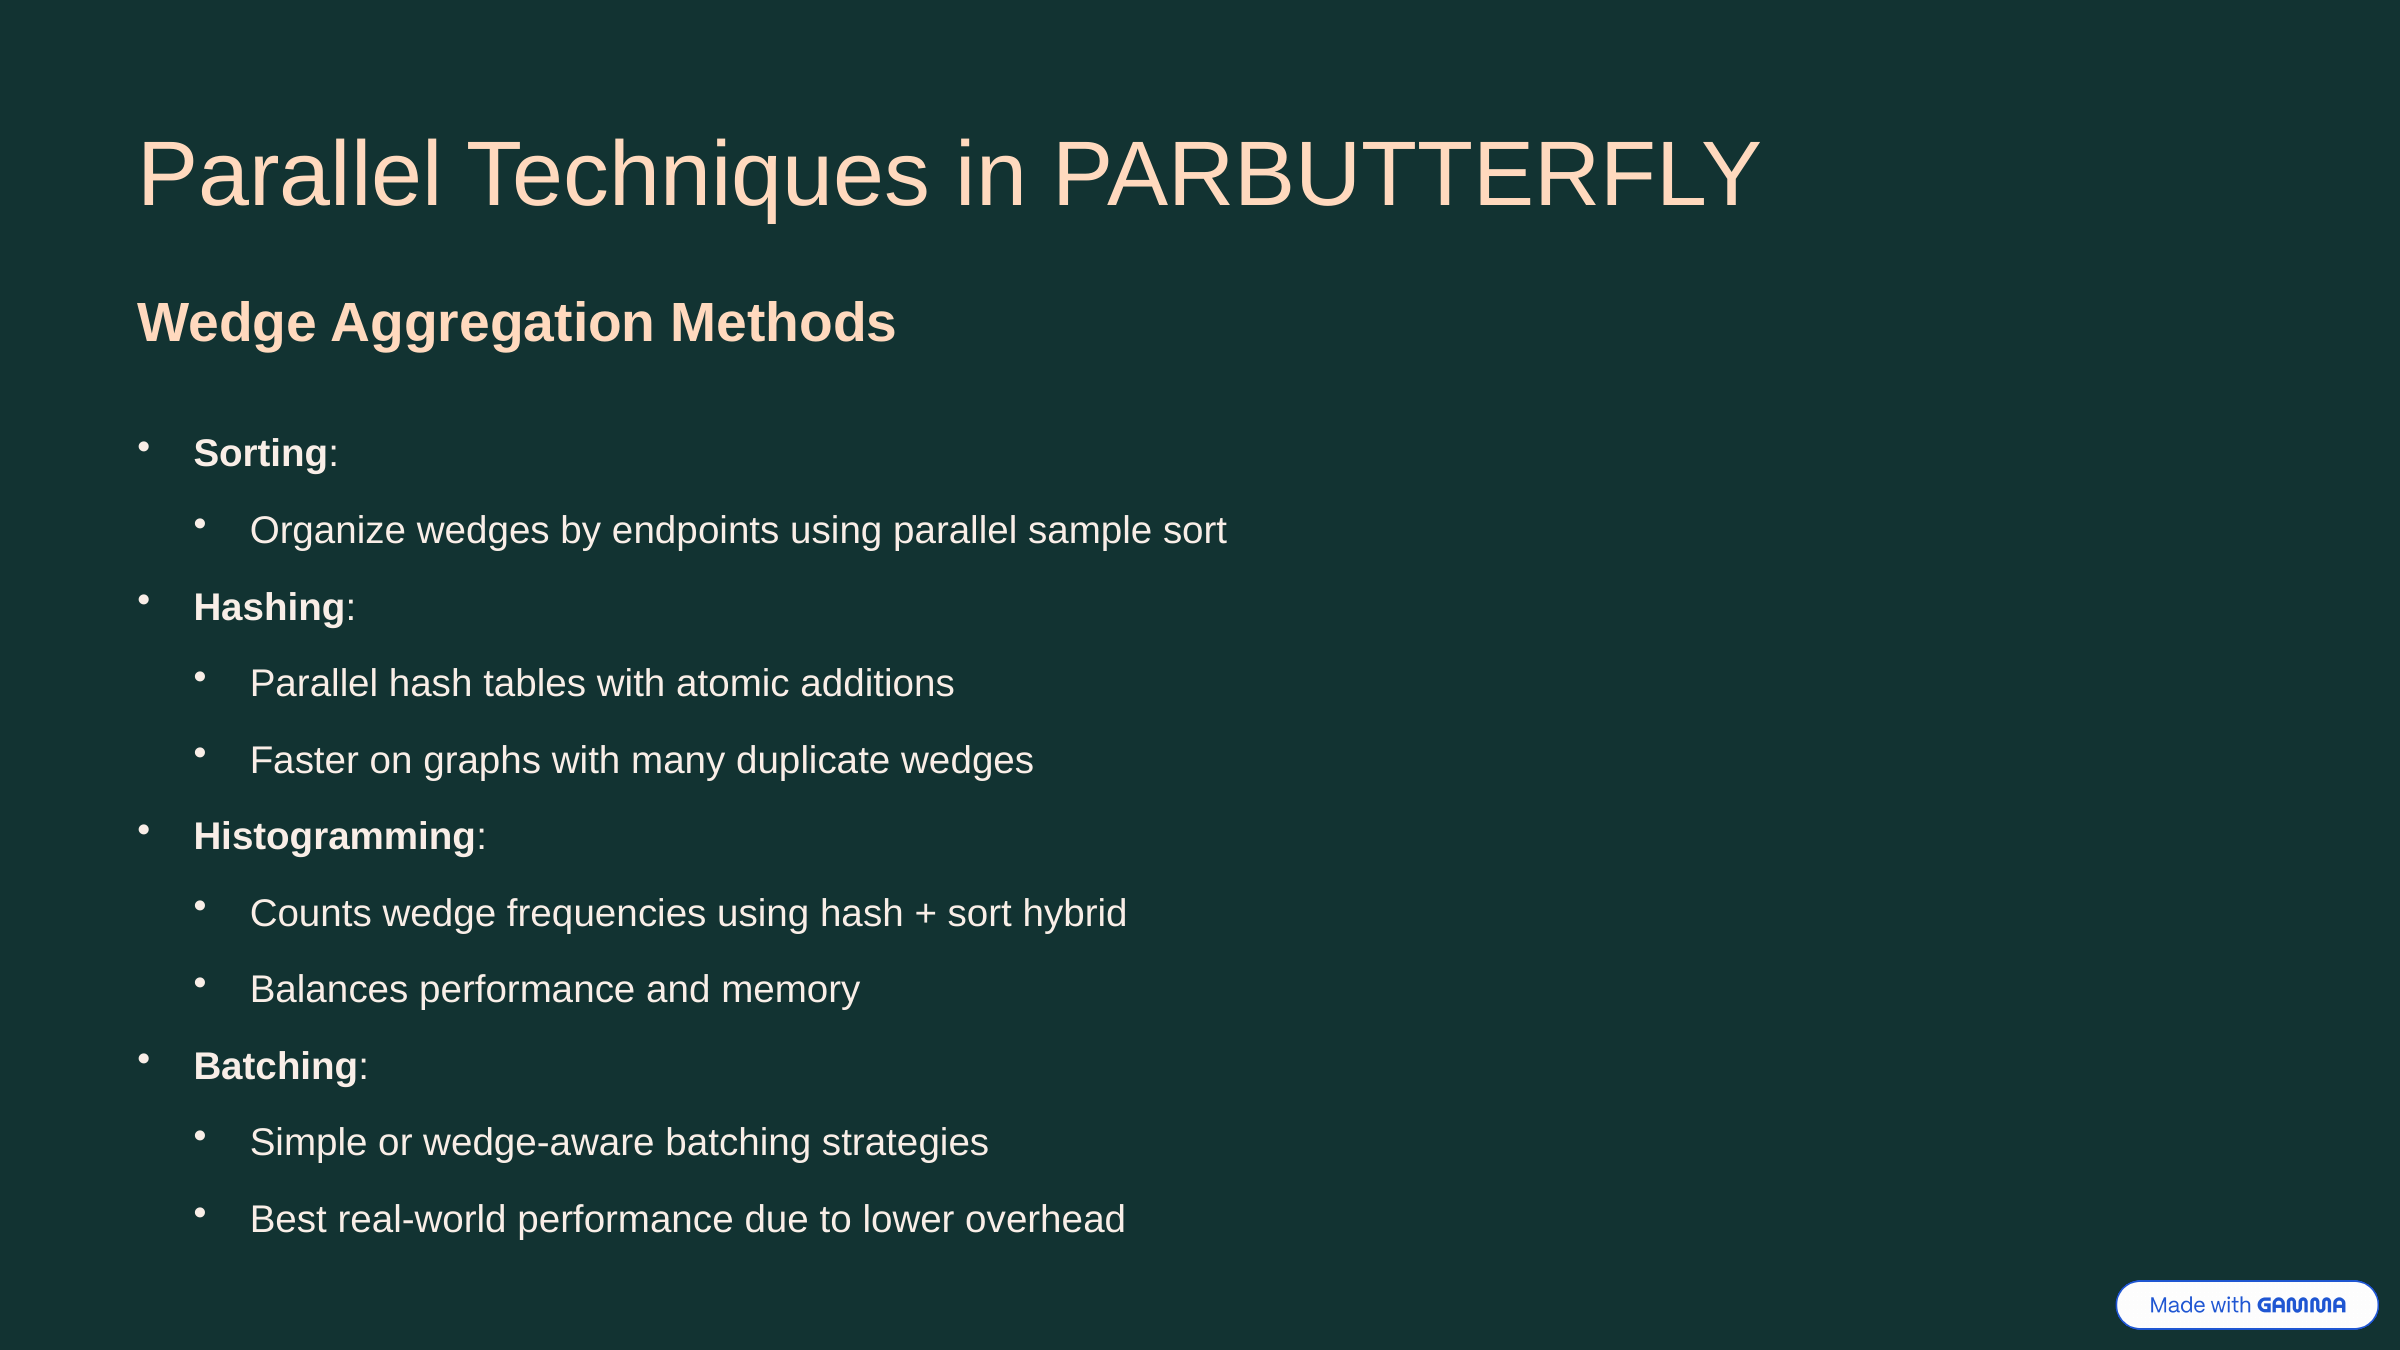

Parallel Techniques in PARBUTTERFLY
Wedge Aggregation Methods
Sorting:
Organize wedges by endpoints using parallel sample sort
Hashing:
Parallel hash tables with atomic additions
Faster on graphs with many duplicate wedges
Histogramming:
Counts wedge frequencies using hash + sort hybrid
Balances performance and memory
Batching:
Simple or wedge-aware batching strategies
Best real-world performance due to lower overhead